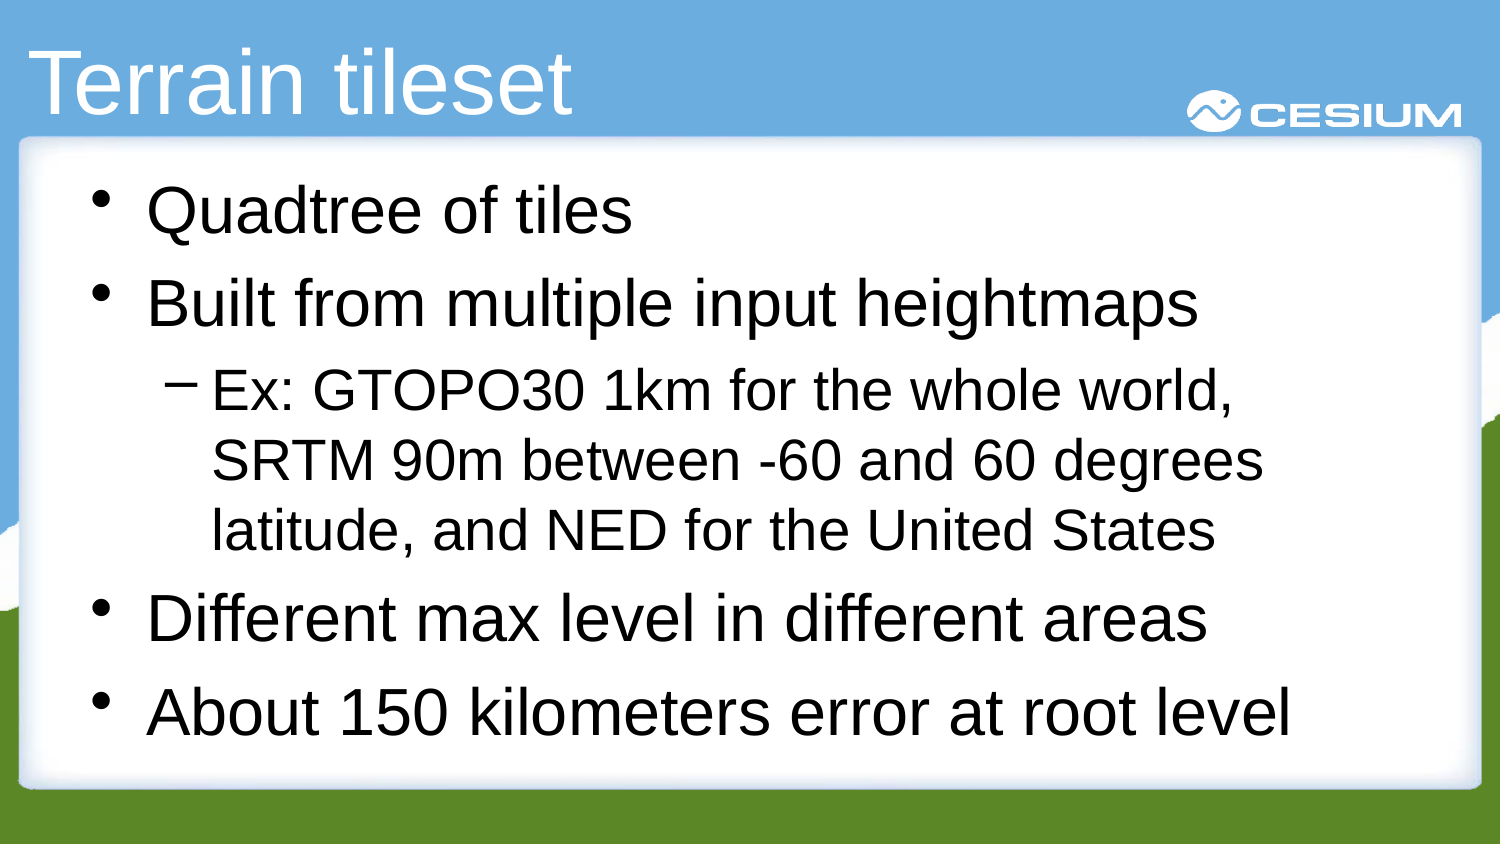

# Terrain tileset
Quadtree of tiles
Built from multiple input heightmaps
Ex: GTOPO30 1km for the whole world, SRTM 90m between -60 and 60 degrees latitude, and NED for the United States
Different max level in different areas
About 150 kilometers error at root level